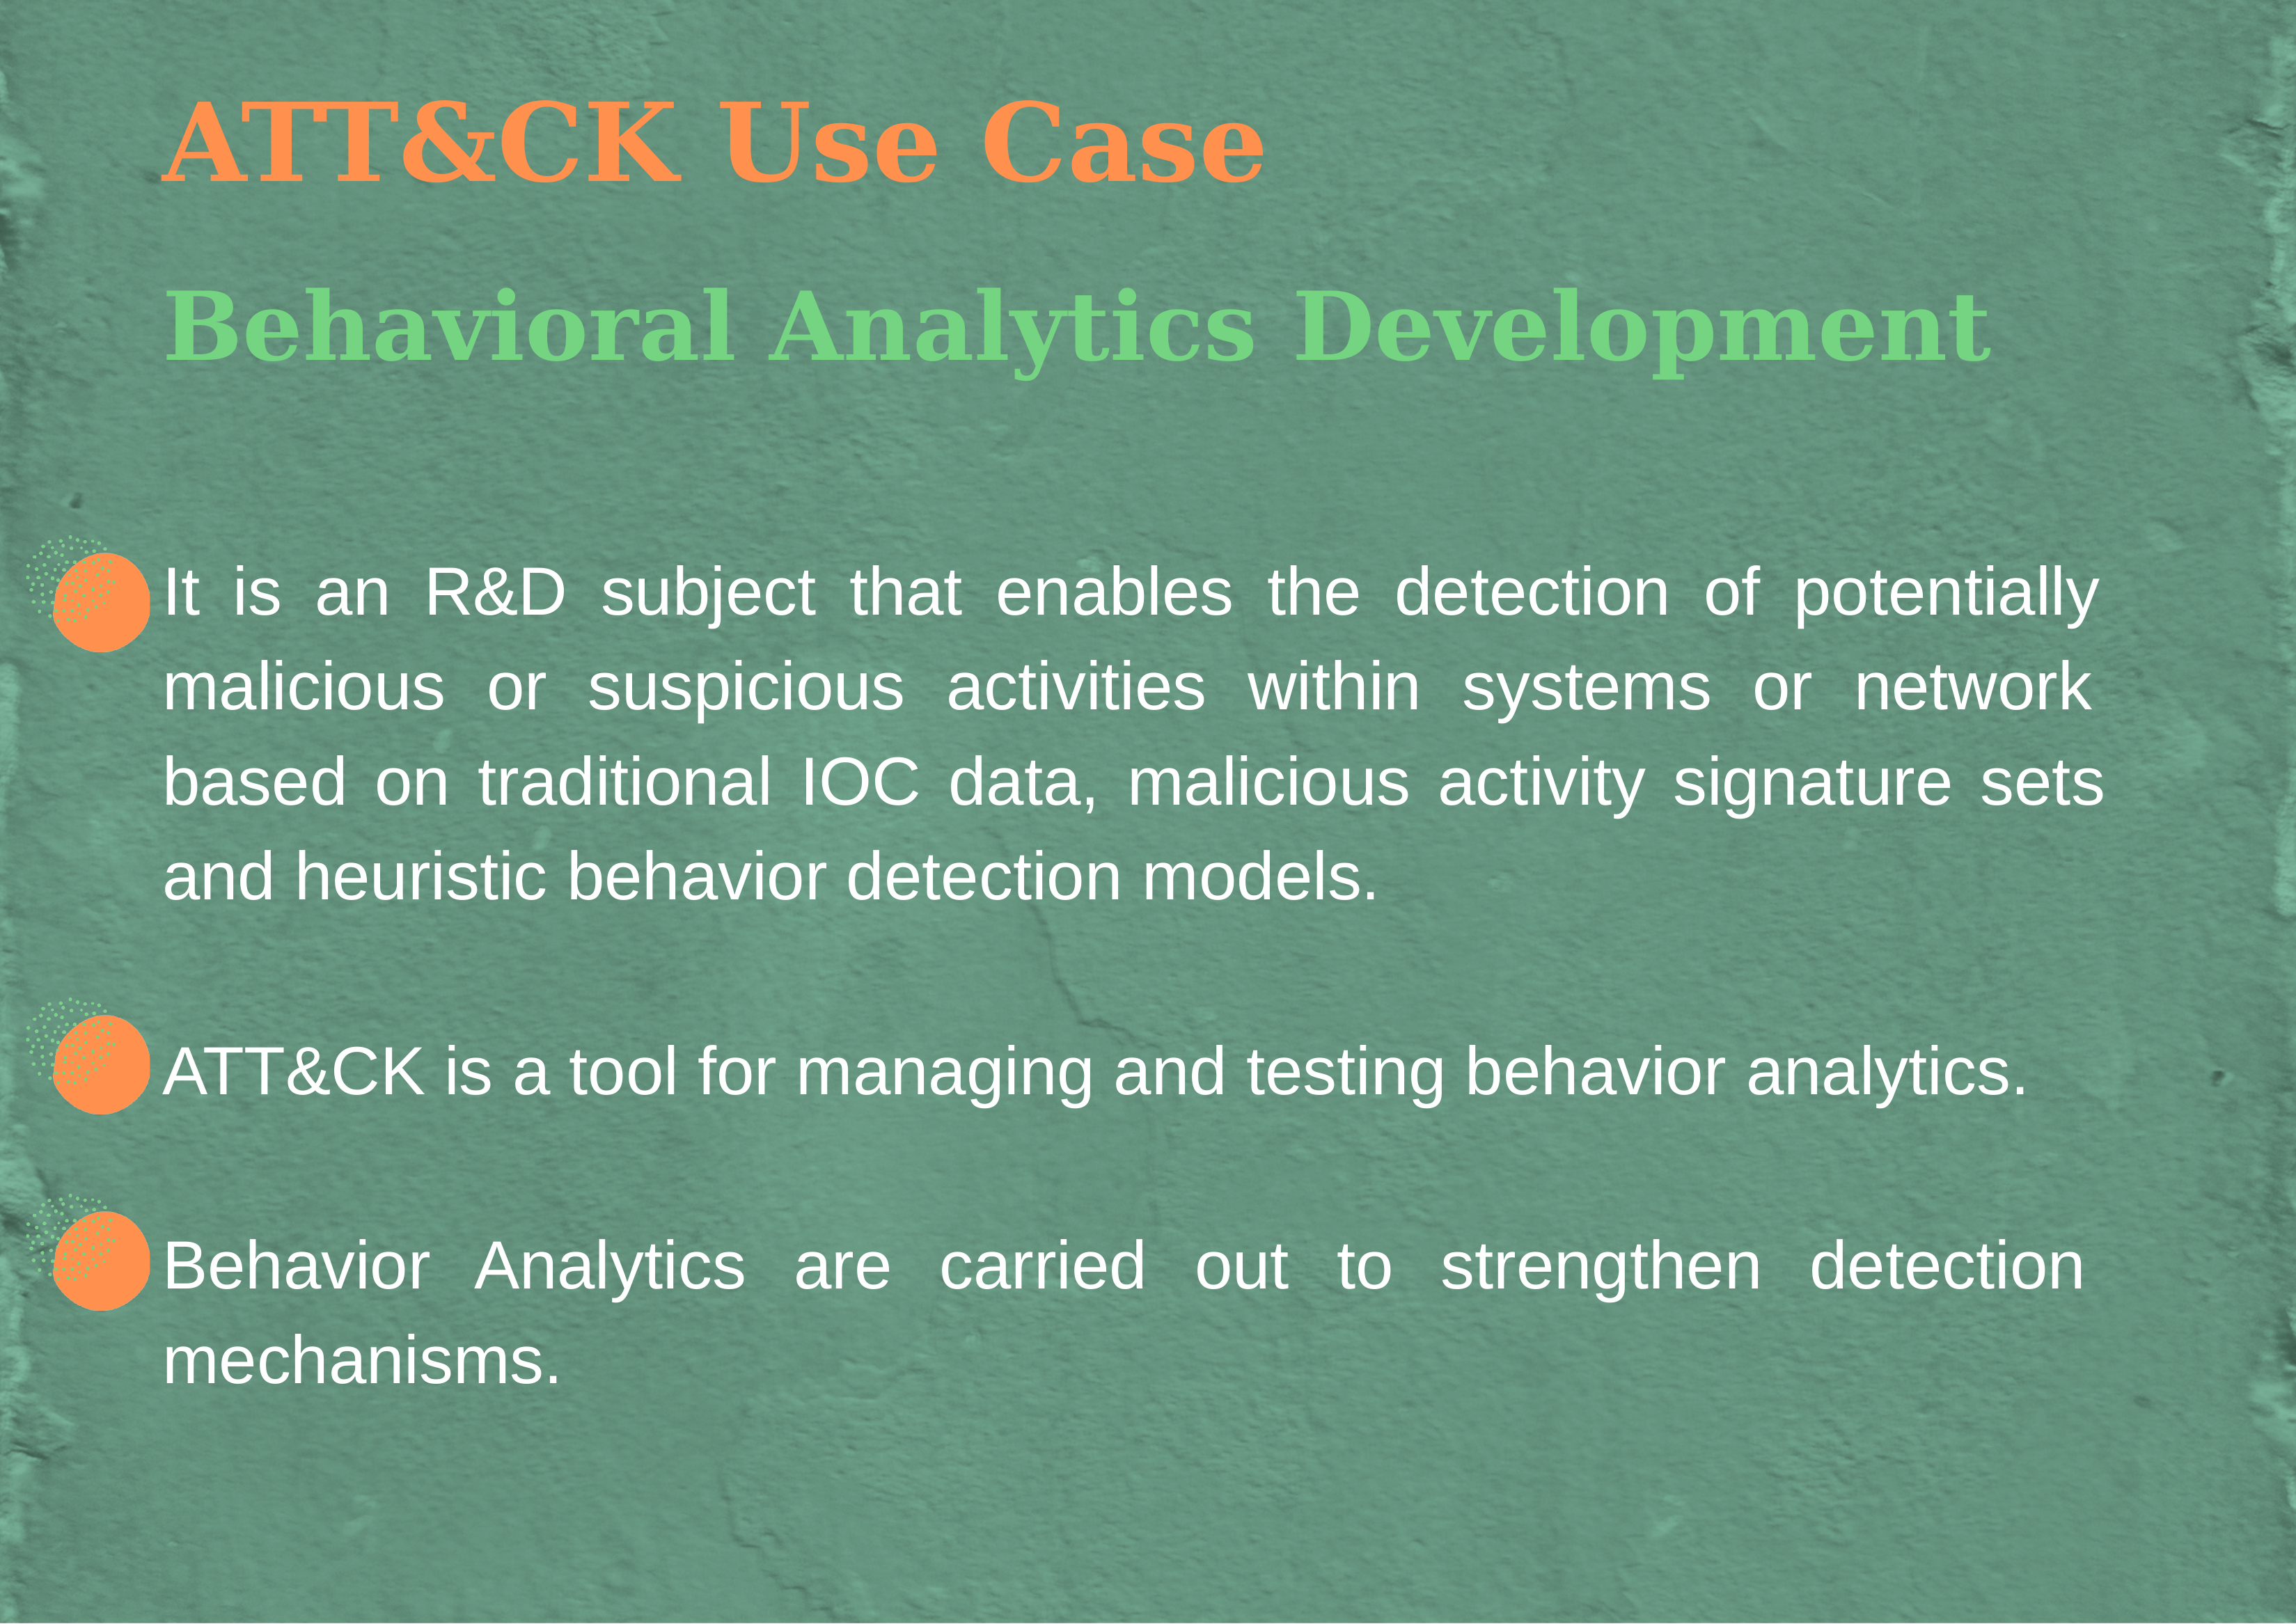

# ATT&CK Use Case
Behavioral Analytics Development

It is an R&D subject that enables the detection of potentially  malicious or suspicious activities within systems or network  based on traditional IOC data, malicious activity signature sets  and heuristic behavior detection models.

ATT&CK is a tool for managing and testing behavior analytics.

Behavior Analytics are carried out to strengthen detection  mechanisms.